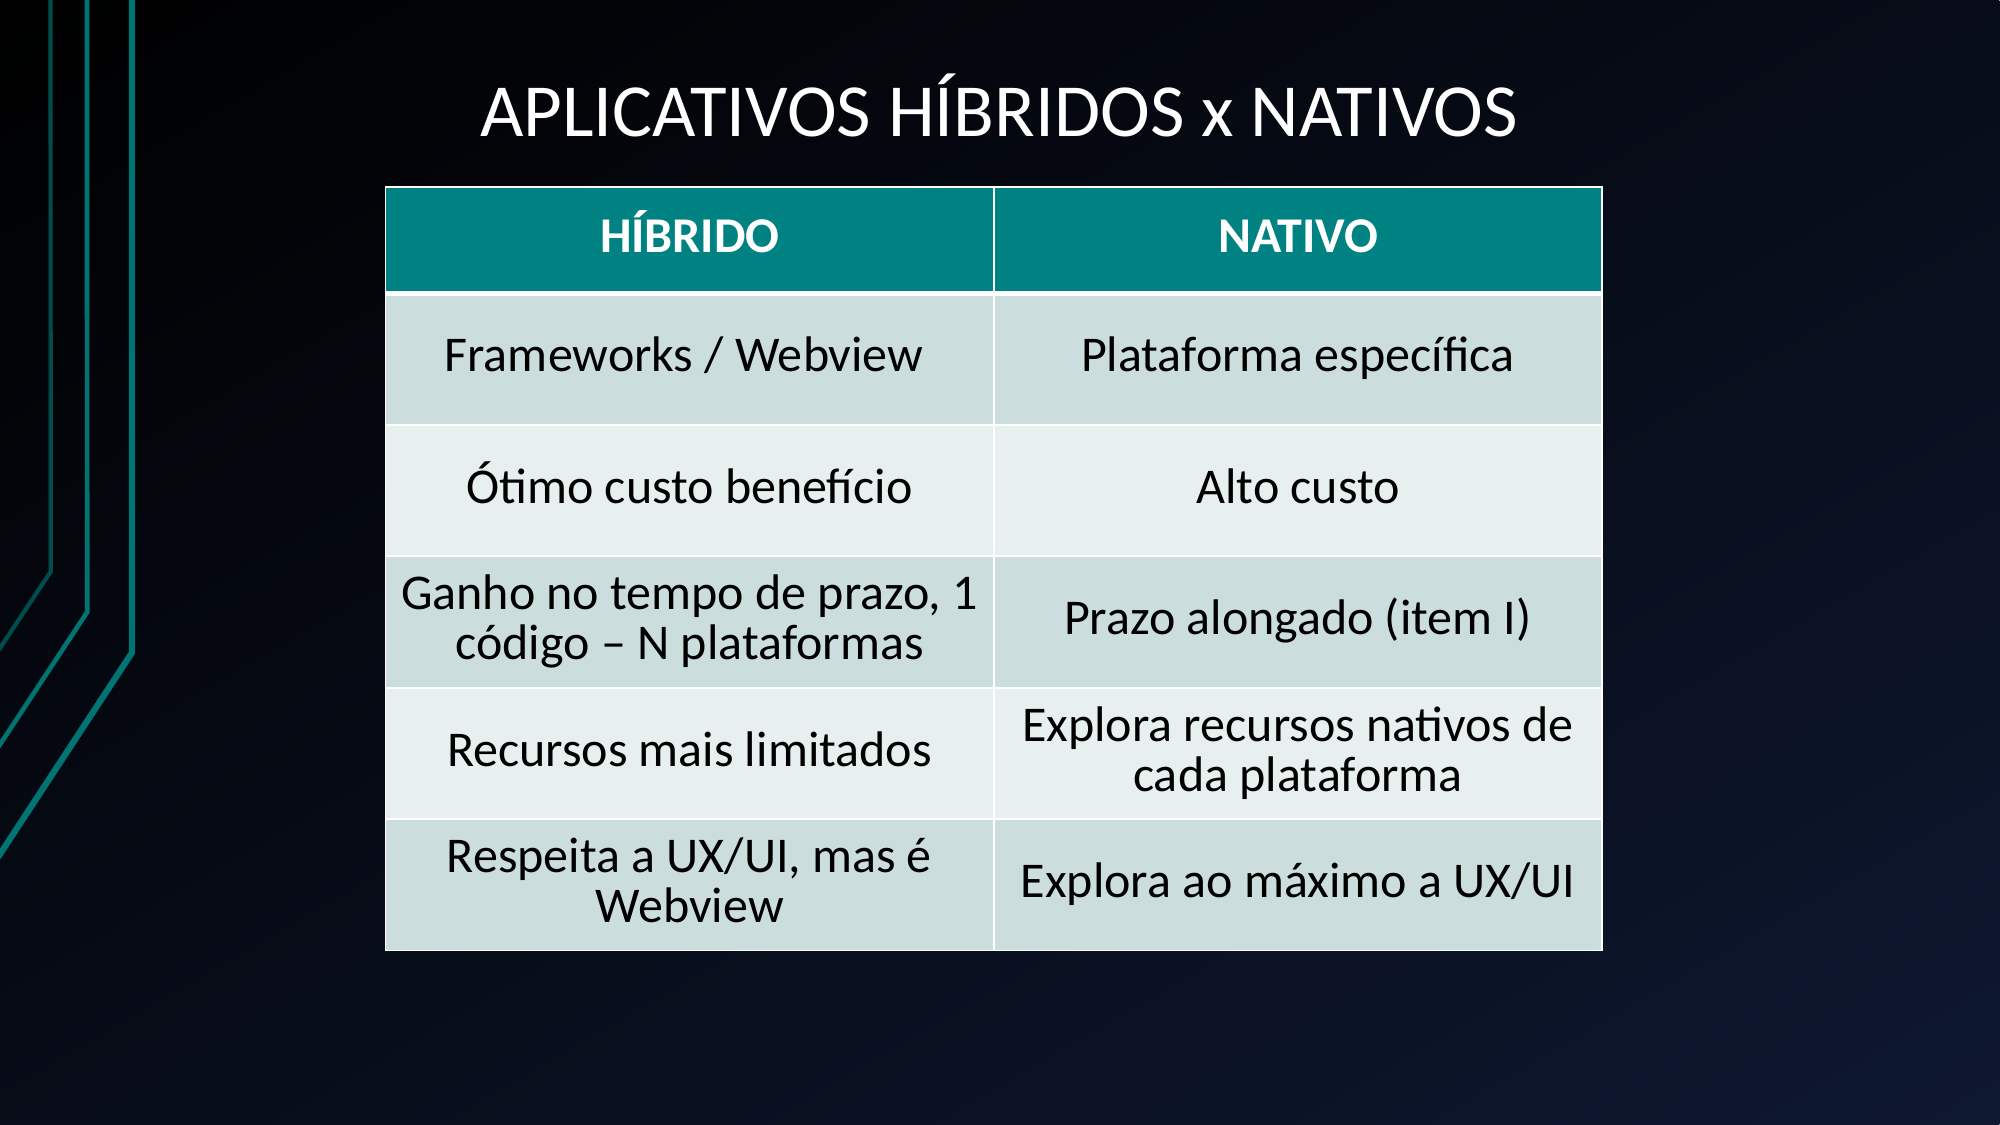

# APLICATIVOS HÍBRIDOS x NATIVOS
| HÍBRIDO | NATIVO |
| --- | --- |
| Frameworks / Webview | Plataforma específica |
| Ótimo custo benefício | Alto custo |
| Ganho no tempo de prazo, 1 código – N plataformas | Prazo alongado (item I) |
| Recursos mais limitados | Explora recursos nativos de cada plataforma |
| Respeita a UX/UI, mas é Webview | Explora ao máximo a UX/UI |